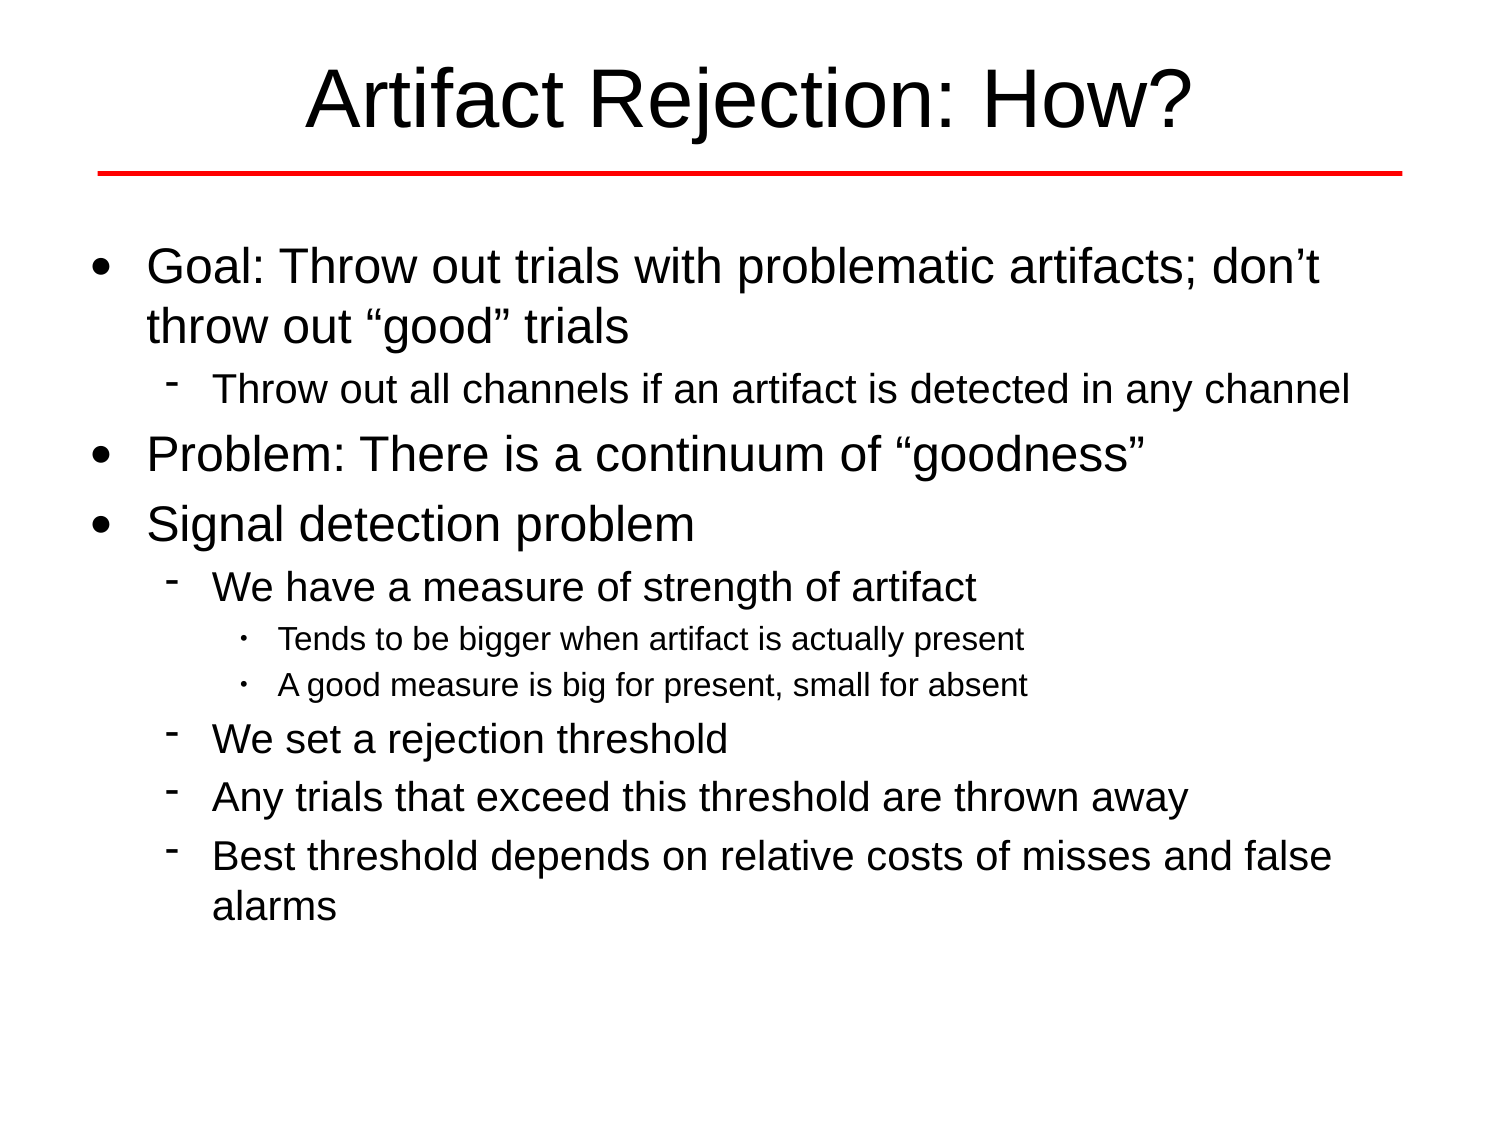

# Artifact Rejection: How?

Goal: Throw out trials with problematic artifacts; don’t throw out “good” trials
Throw out all channels if an artifact is detected in any channel
Problem: There is a continuum of “goodness”
Signal detection problem
We have a measure of strength of artifact
Tends to be bigger when artifact is actually present
A good measure is big for present, small for absent
We set a rejection threshold
Any trials that exceed this threshold are thrown away
Best threshold depends on relative costs of misses and false alarms